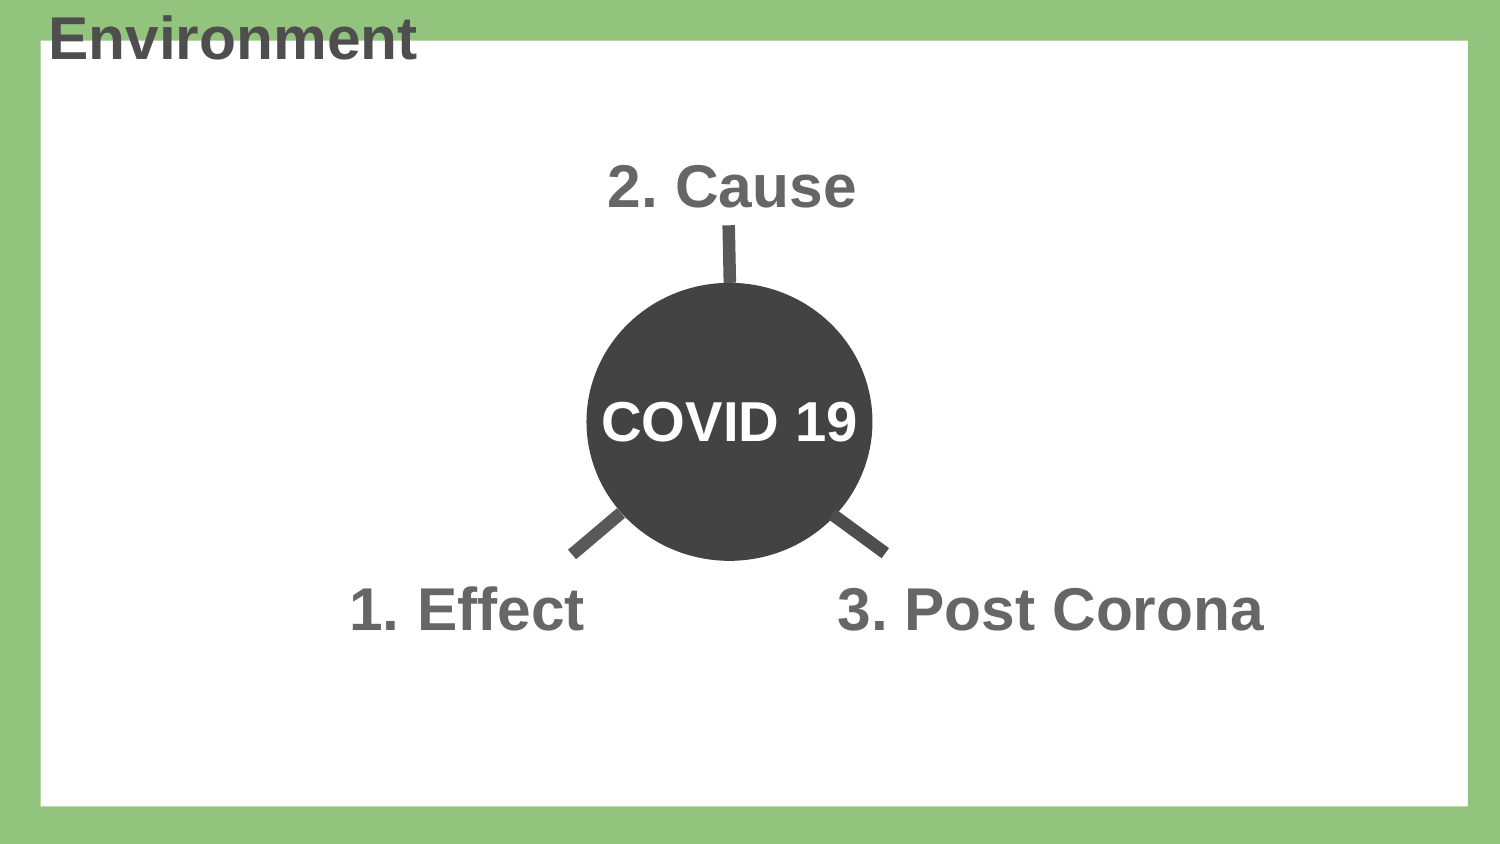

Environment

2. Cause

COVID 19
Effect

3. Post Corona